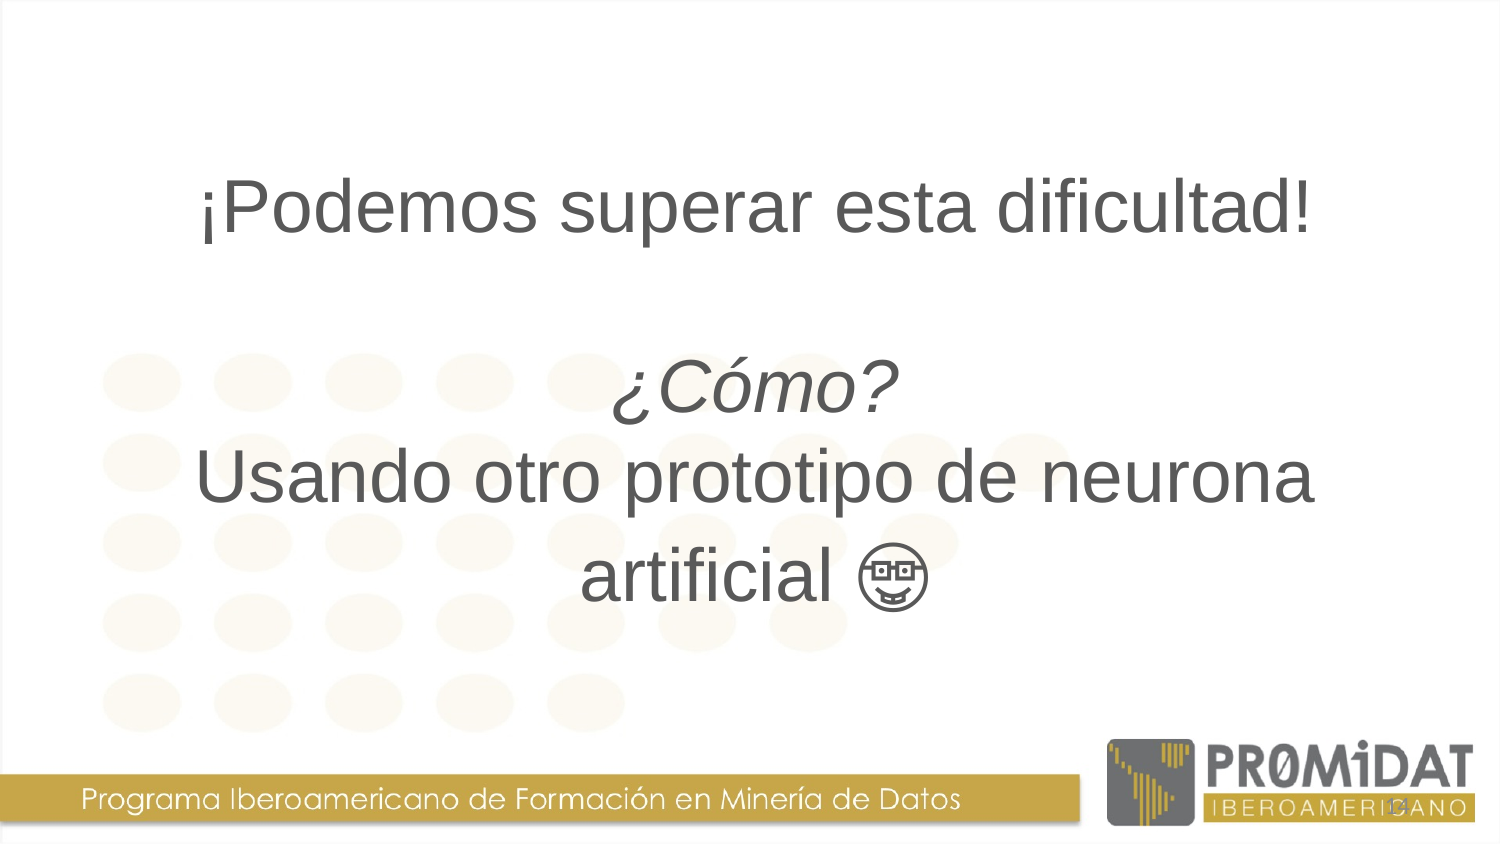

# ¡Podemos superar esta dificultad! ¿Cómo? Usando otro prototipo de neurona artificial 🤓
14